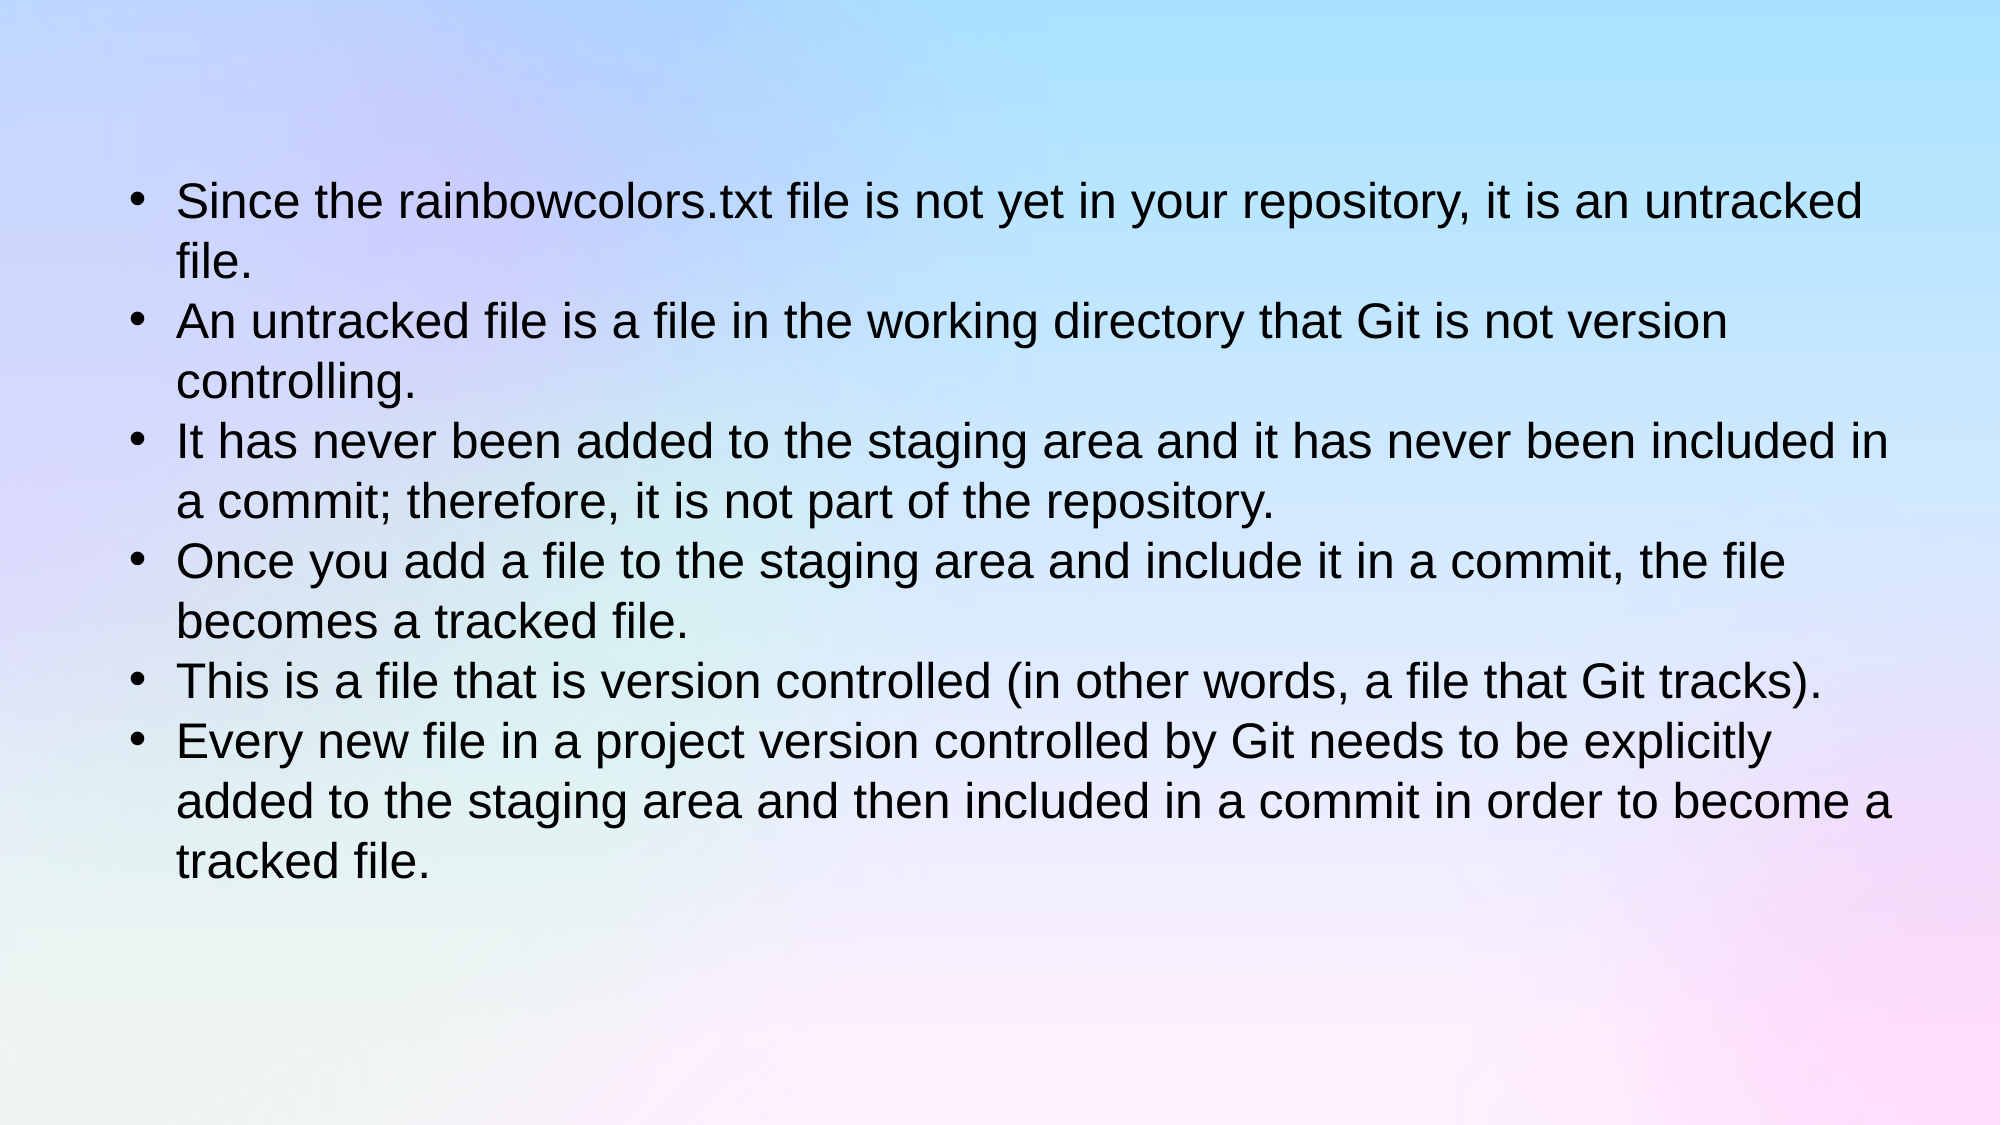

Since the rainbowcolors.txt file is not yet in your repository, it is an untracked file.
An untracked file is a file in the working directory that Git is not version controlling.
It has never been added to the staging area and it has never been included in a commit; therefore, it is not part of the repository.
Once you add a file to the staging area and include it in a commit, the file becomes a tracked file.
This is a file that is version controlled (in other words, a file that Git tracks).
Every new file in a project version controlled by Git needs to be explicitly added to the staging area and then included in a commit in order to become a tracked file.